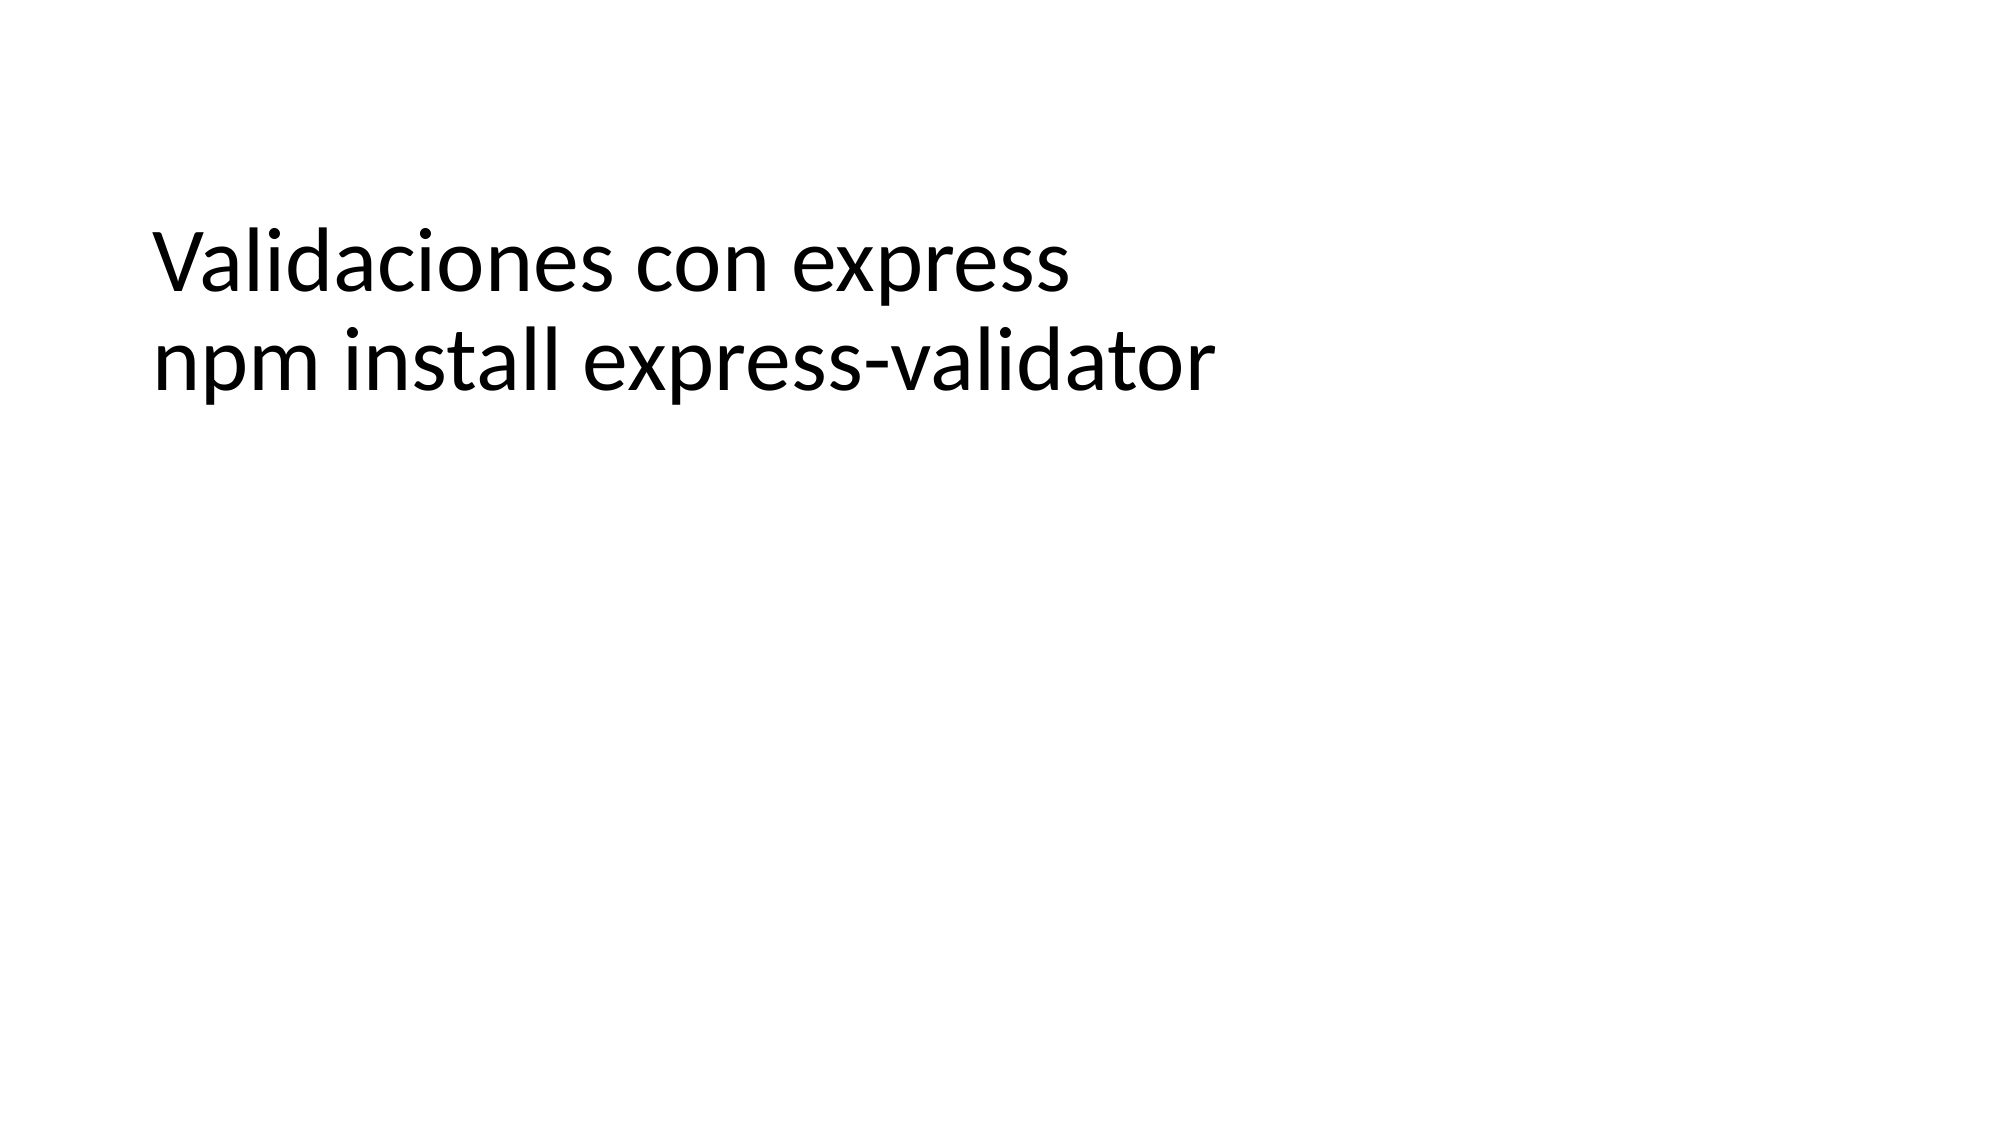

# Validaciones con express npm install express-validator